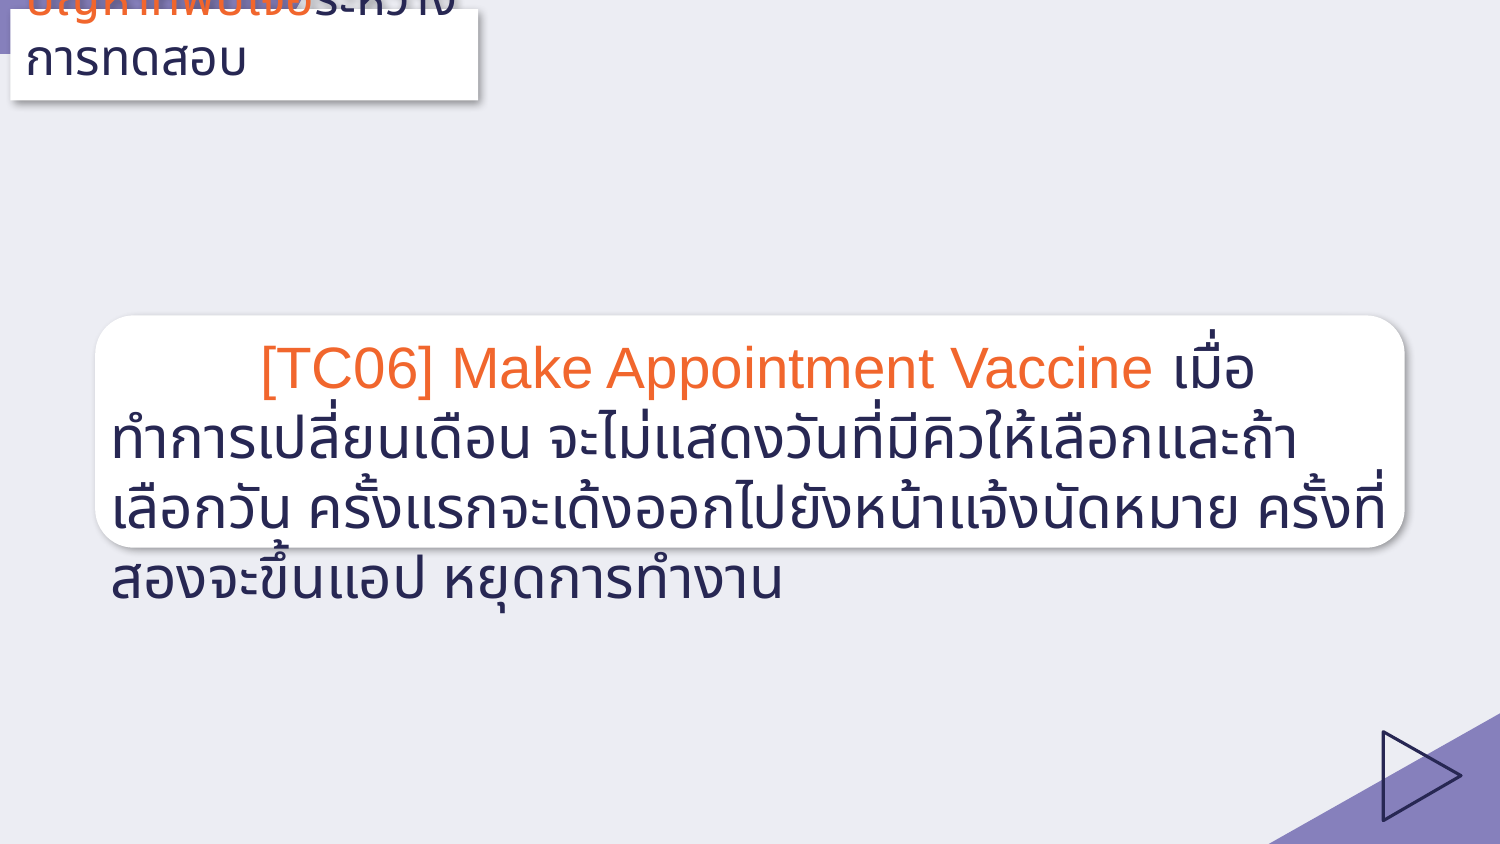

# ปัญหาที่พบเจอระหว่างการทดสอบ
	[TC06] Make Appointment Vaccine เมื่อทำการเปลี่ยนเดือน จะไม่แสดงวันที่มีคิวให้เลือกและถ้าเลือกวัน ครั้งแรกจะเด้งออกไปยังหน้าแจ้งนัดหมาย ครั้งที่สองจะขึ้นแอป หยุดการทำงาน